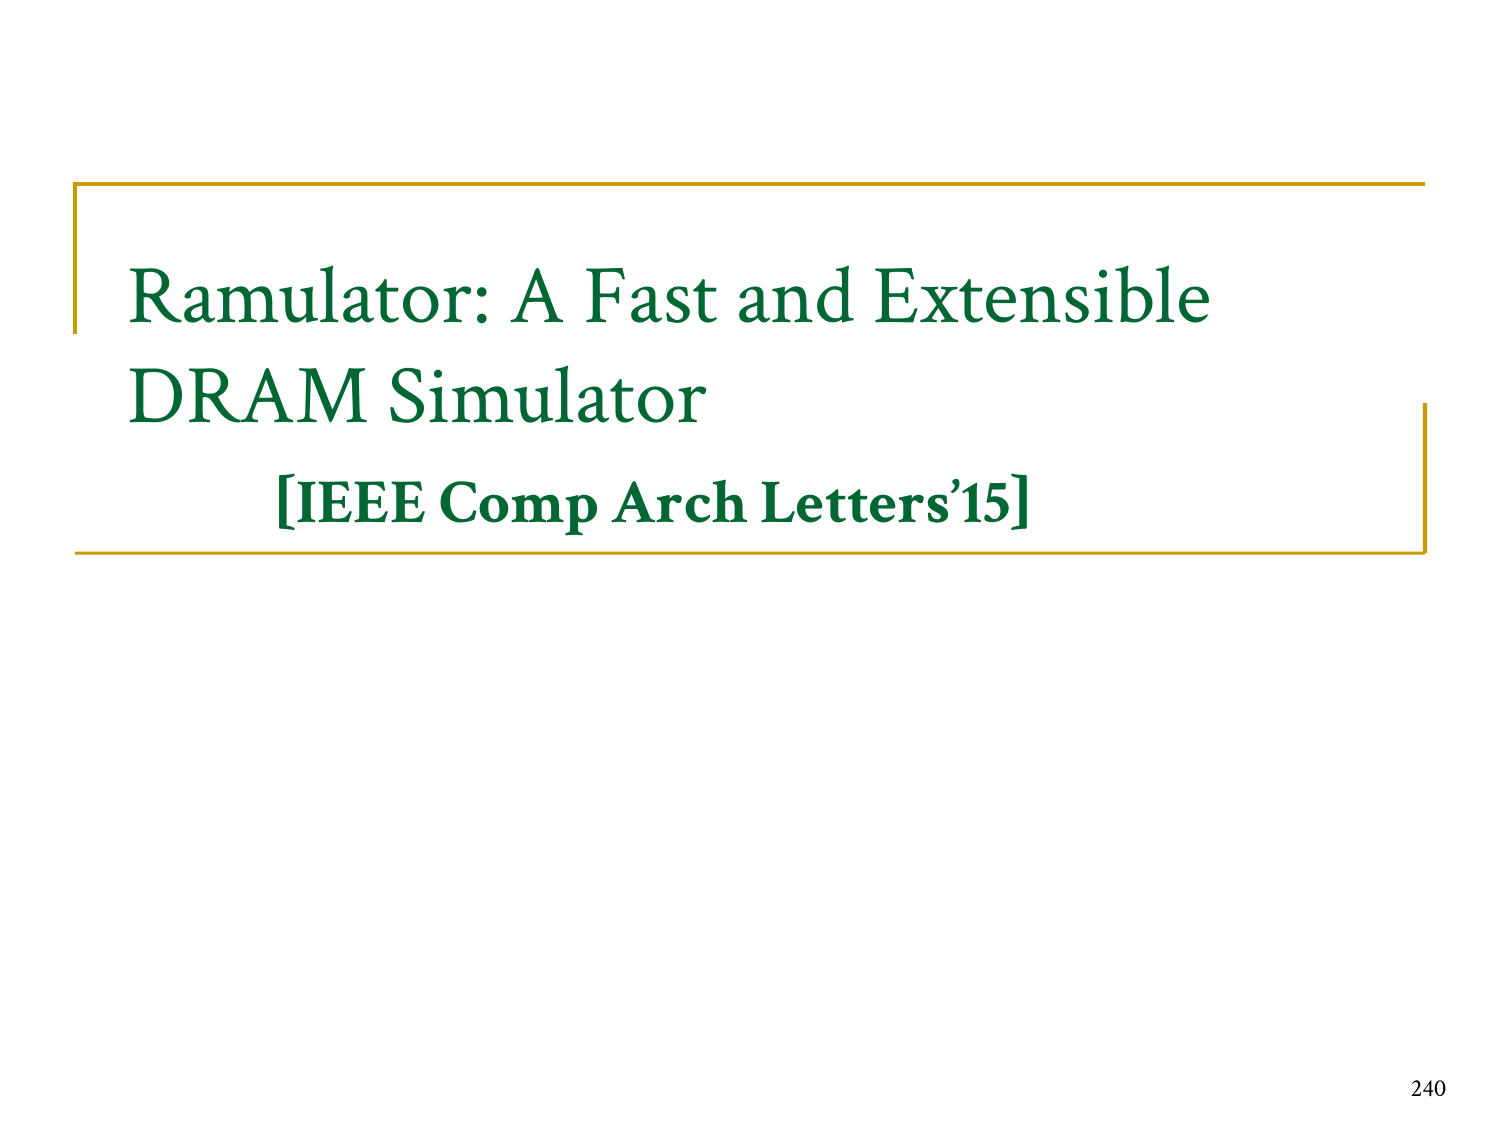

# Ramulator: A Fast and Extensible DRAM Simulator [IEEE Comp Arch Letters’15]

240